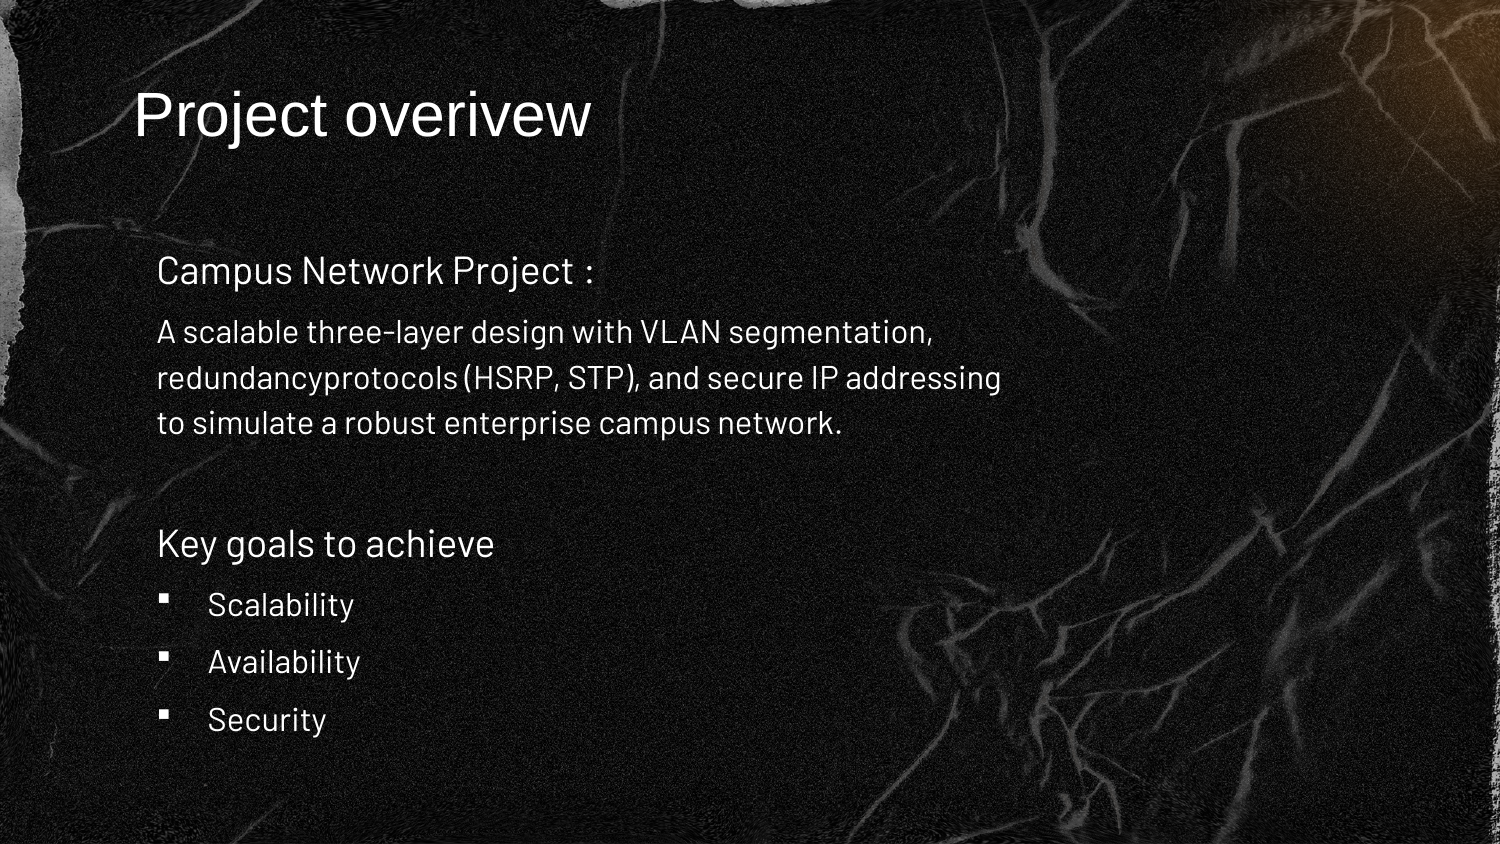

# Project overivew
Campus Network Project :
A scalable three-layer design with VLAN segmentation, redundancyprotocols (HSRP, STP), and secure IP addressing to simulate a robust enterprise campus network.

Key goals to achieve
Scalability
Availability
Security